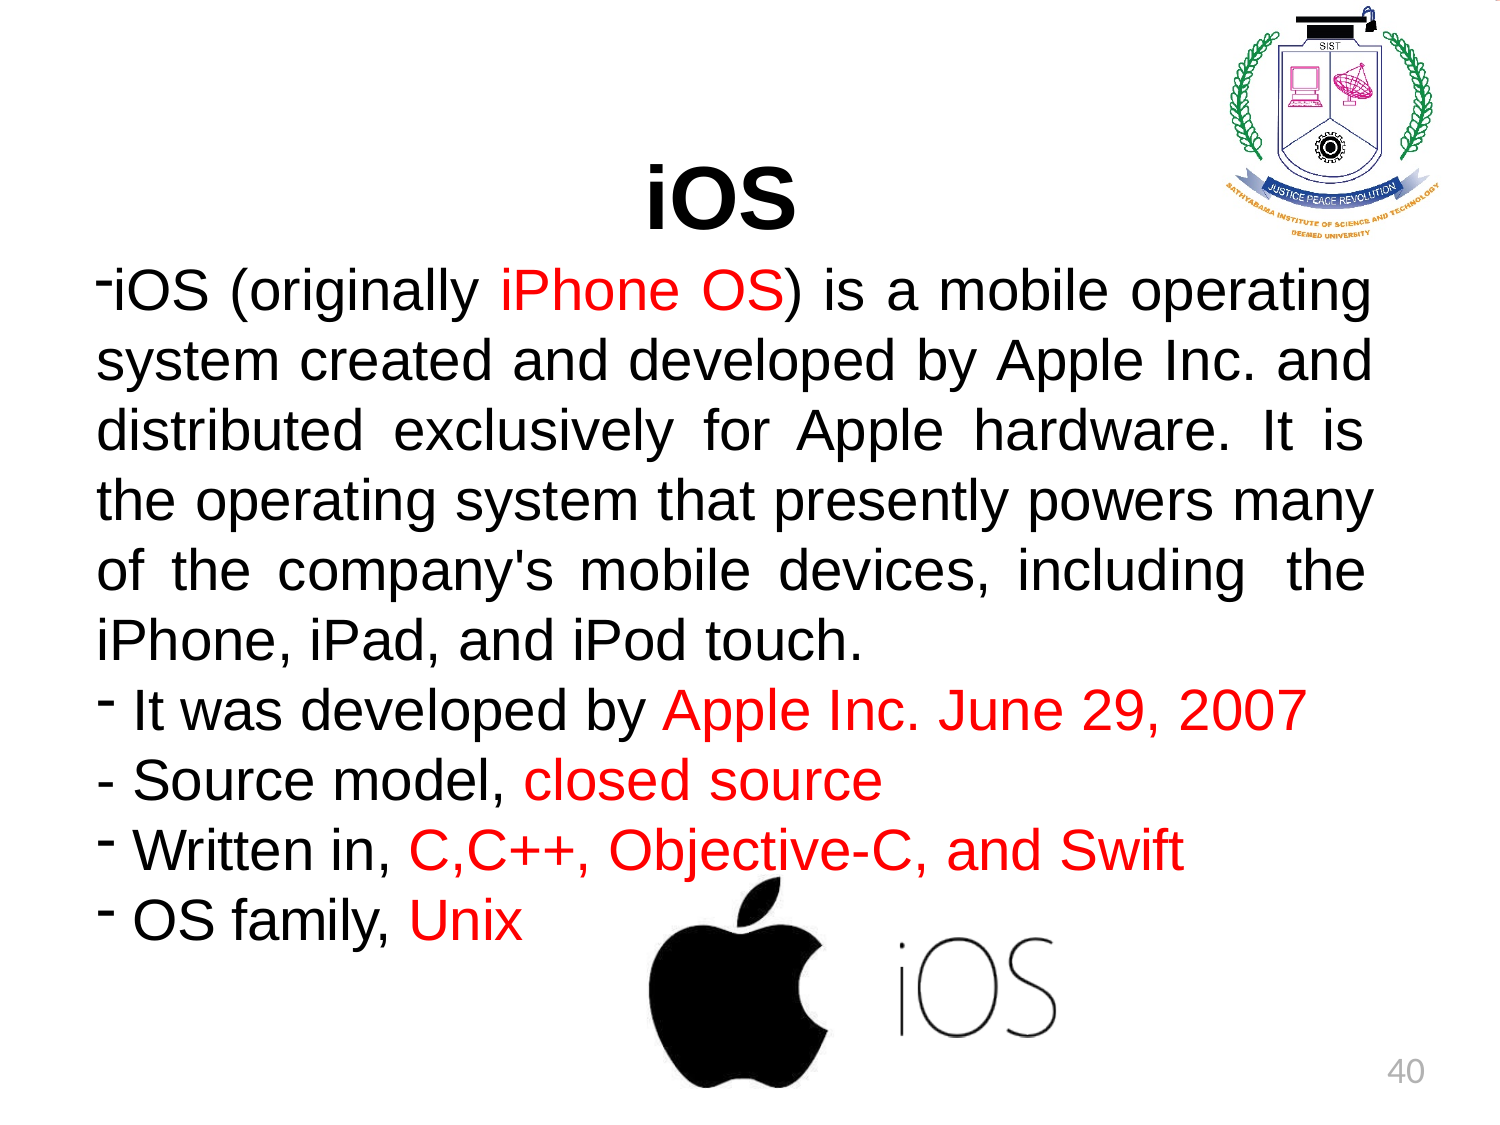

# iOS
iOS (originally iPhone OS) is a mobile operating  system created and developed by Apple Inc. and  distributed exclusively for Apple hardware. It is  the operating system that presently powers many  of the company's mobile devices, including the  iPhone, iPad, and iPod touch.
It was developed by Apple Inc. June 29, 2007
- Source model, closed source
Written in, C,C++, Objective-C, and Swift
OS family, Unix

40